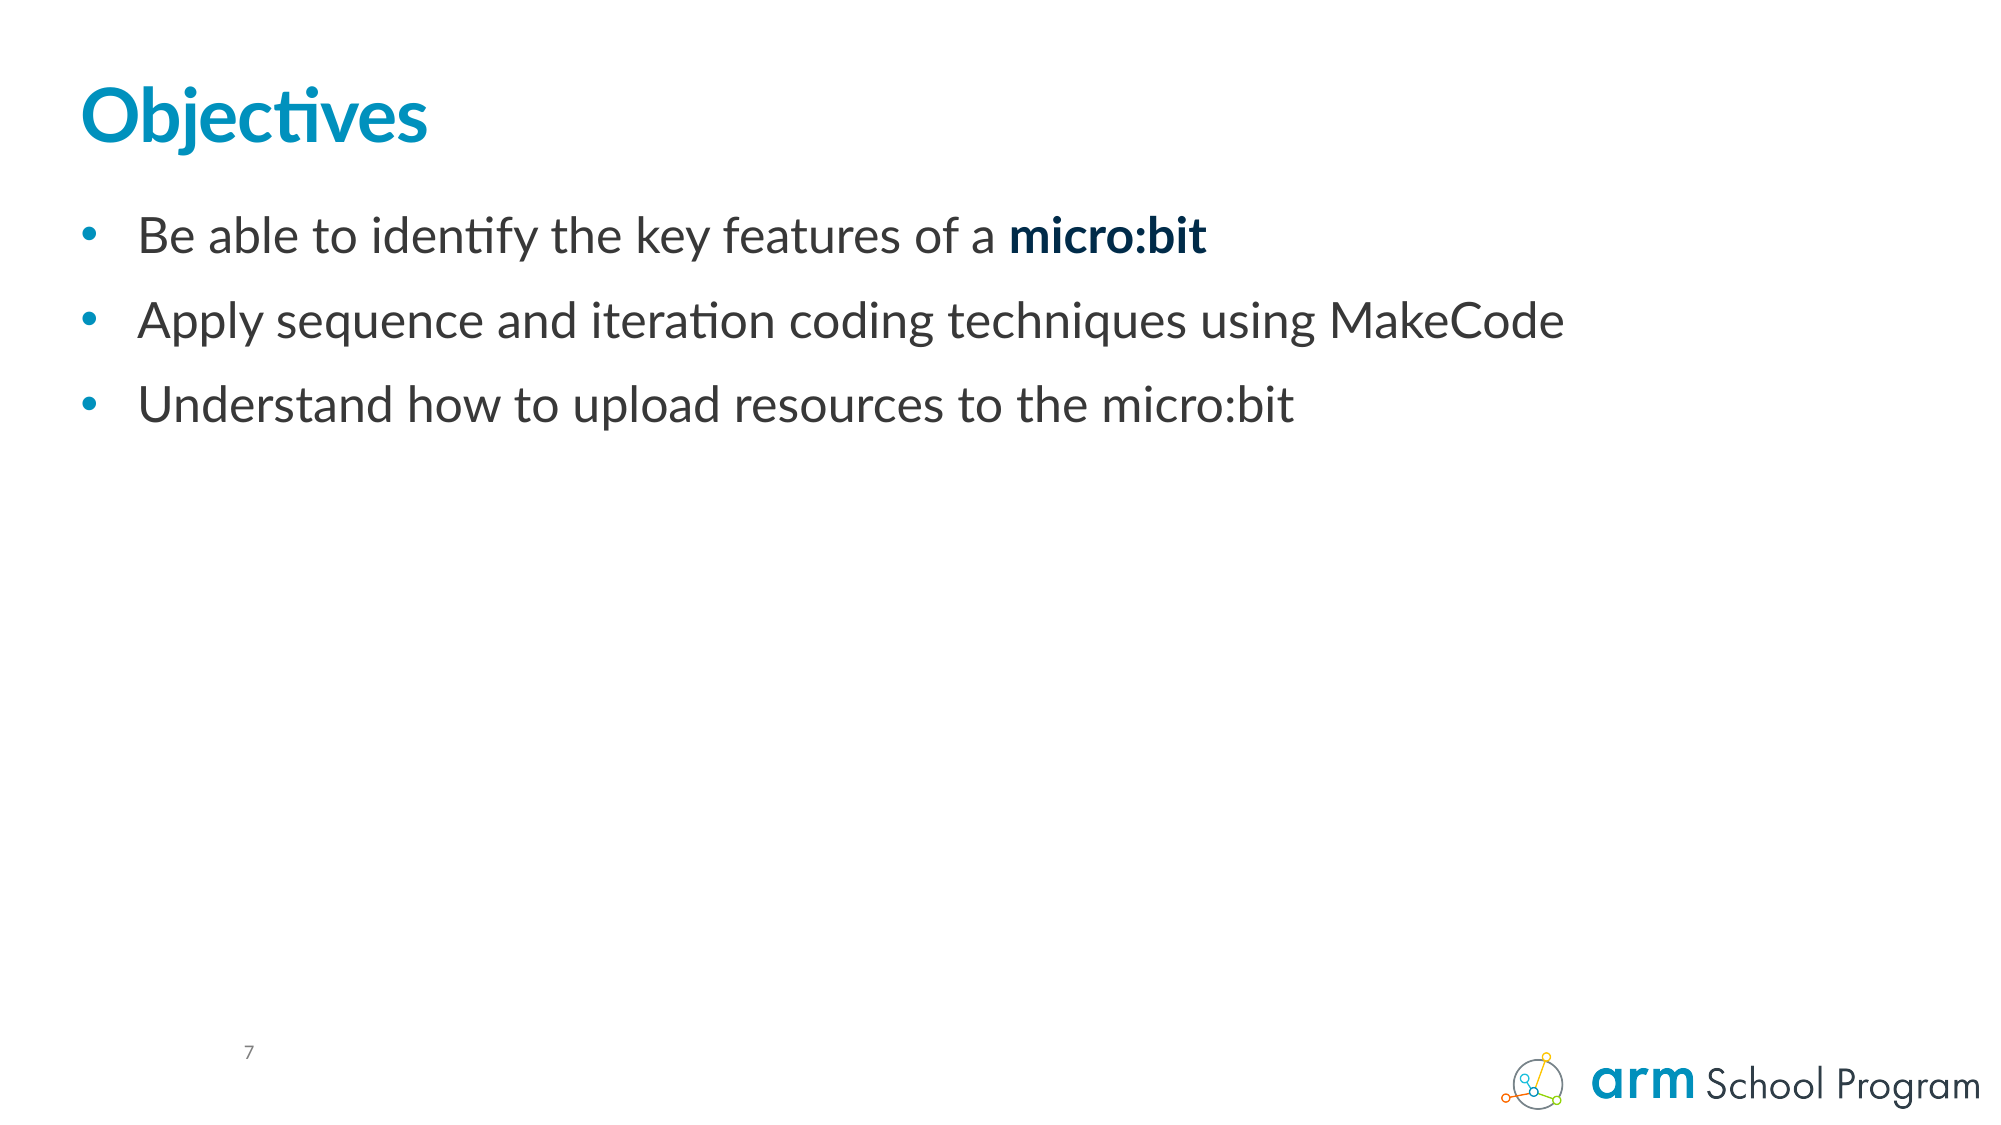

# Objectives
Be able to identify the key features of a micro:bit
Apply sequence and iteration coding techniques using MakeCode
Understand how to upload resources to the micro:bit